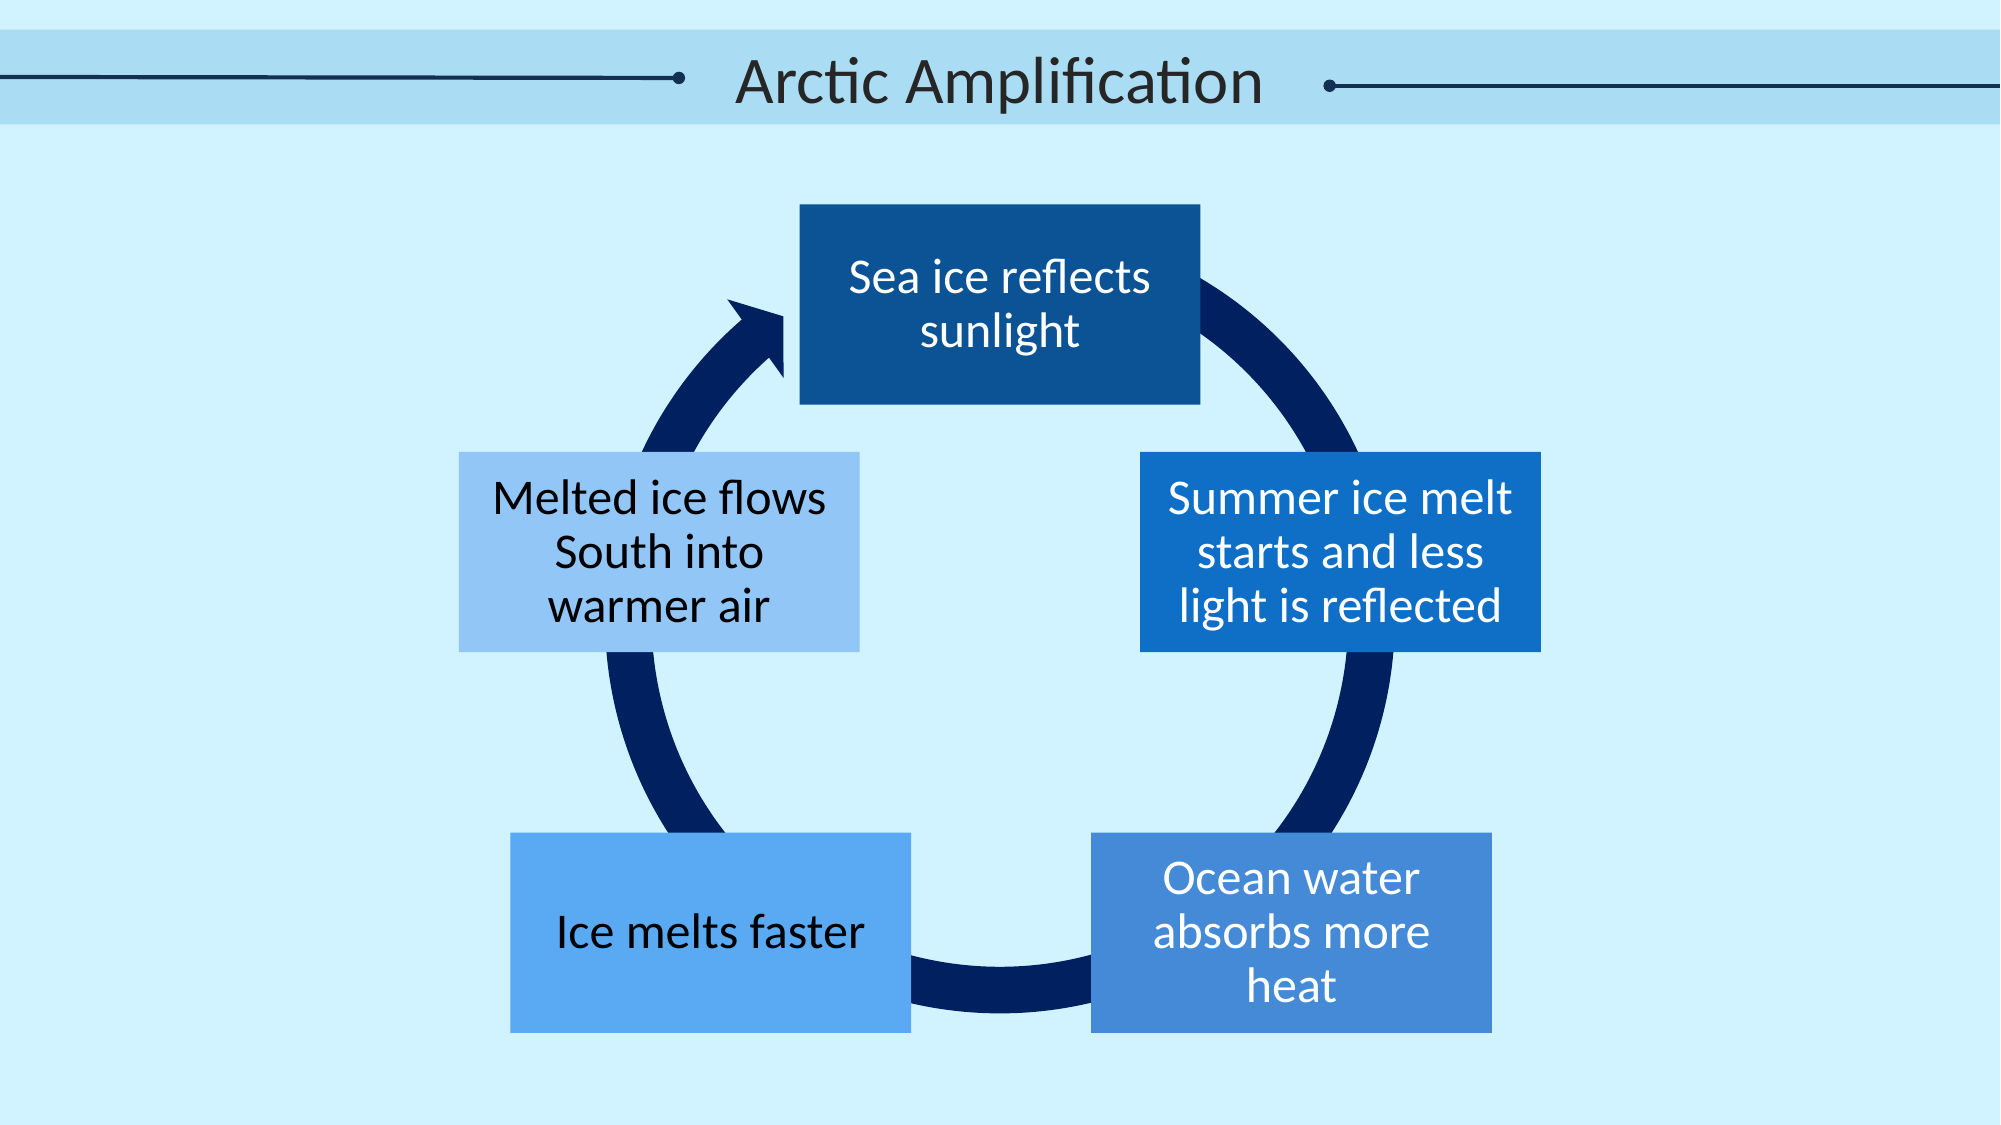

Arctic Amplification
Sea ice reflects sunlight
Summer ice melt starts and less light is reflected
Ocean water absorbs more heat
Ice melts faster
Melted ice flows South into warmer air